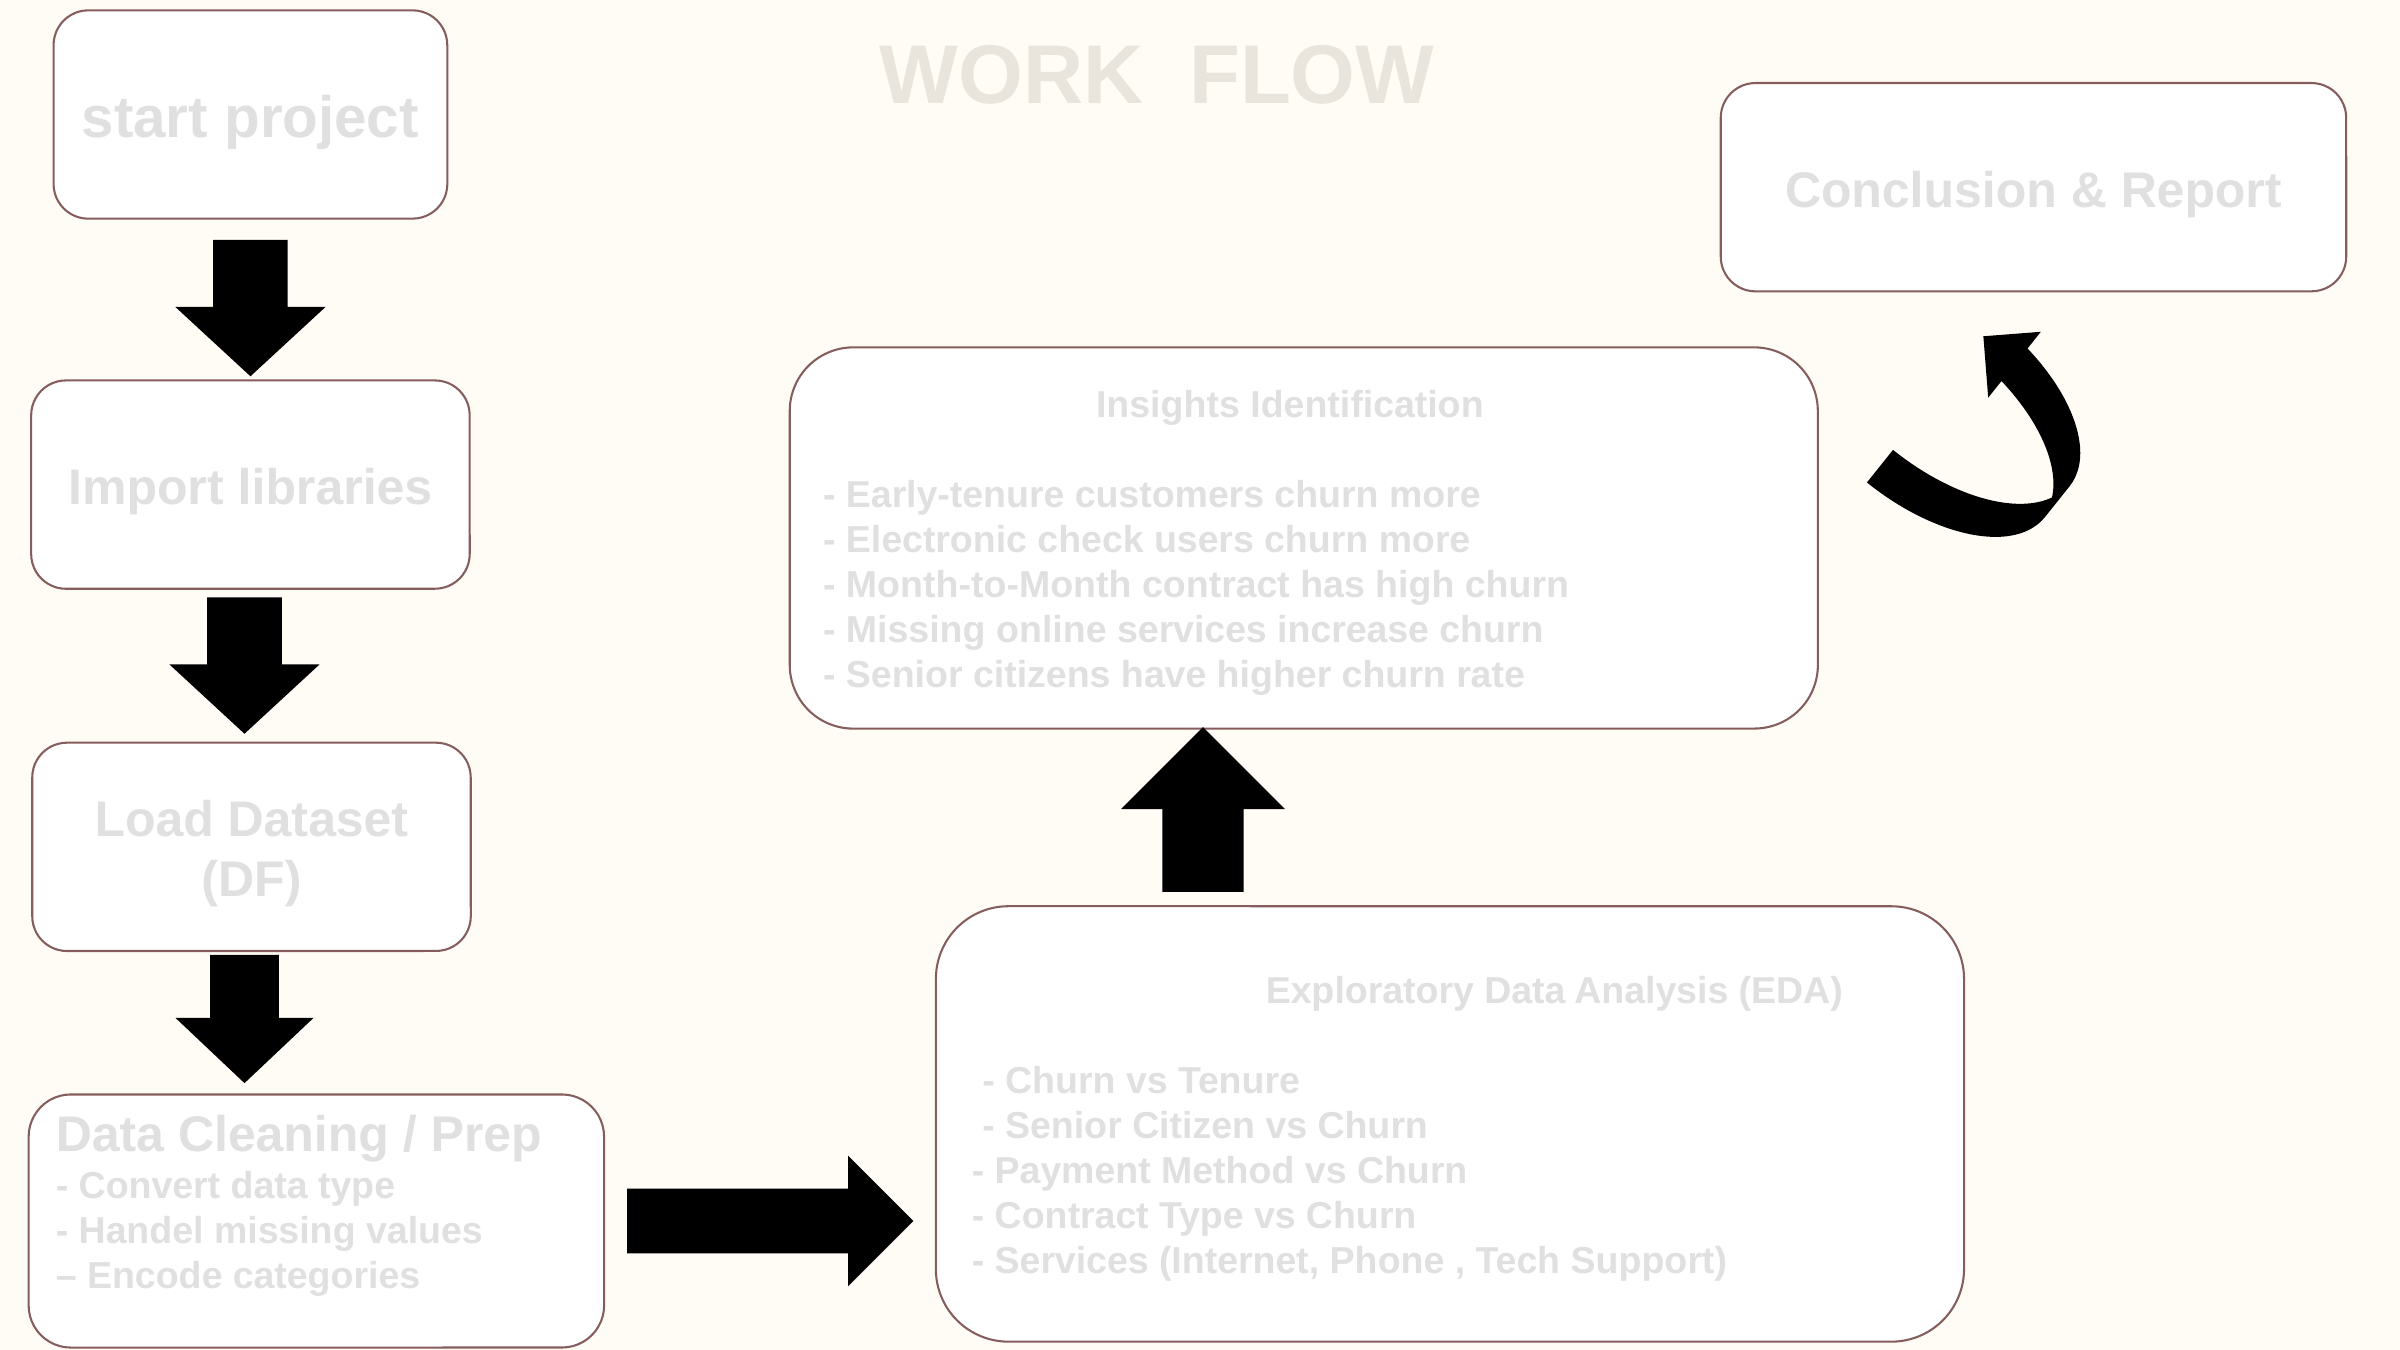

start project
            WORK  FLOW
Conclusion & Report

                          Insights Identification

- Early-tenure customers churn more
- Electronic check users churn more
- Month-to-Month contract has high churn
- Missing online services increase churn
- Senior citizens have higher churn rate

Import libraries

Load Dataset (DF)
                            Exploratory Data Analysis (EDA)

 - Churn vs Tenure
 - Senior Citizen vs Churn
- Payment Method vs Churn
- Contract Type vs Churn
- Services (Internet, Phone , Tech Support)

Data Cleaning / Prep
- Convert data type
- Handel missing values
– Encode categories